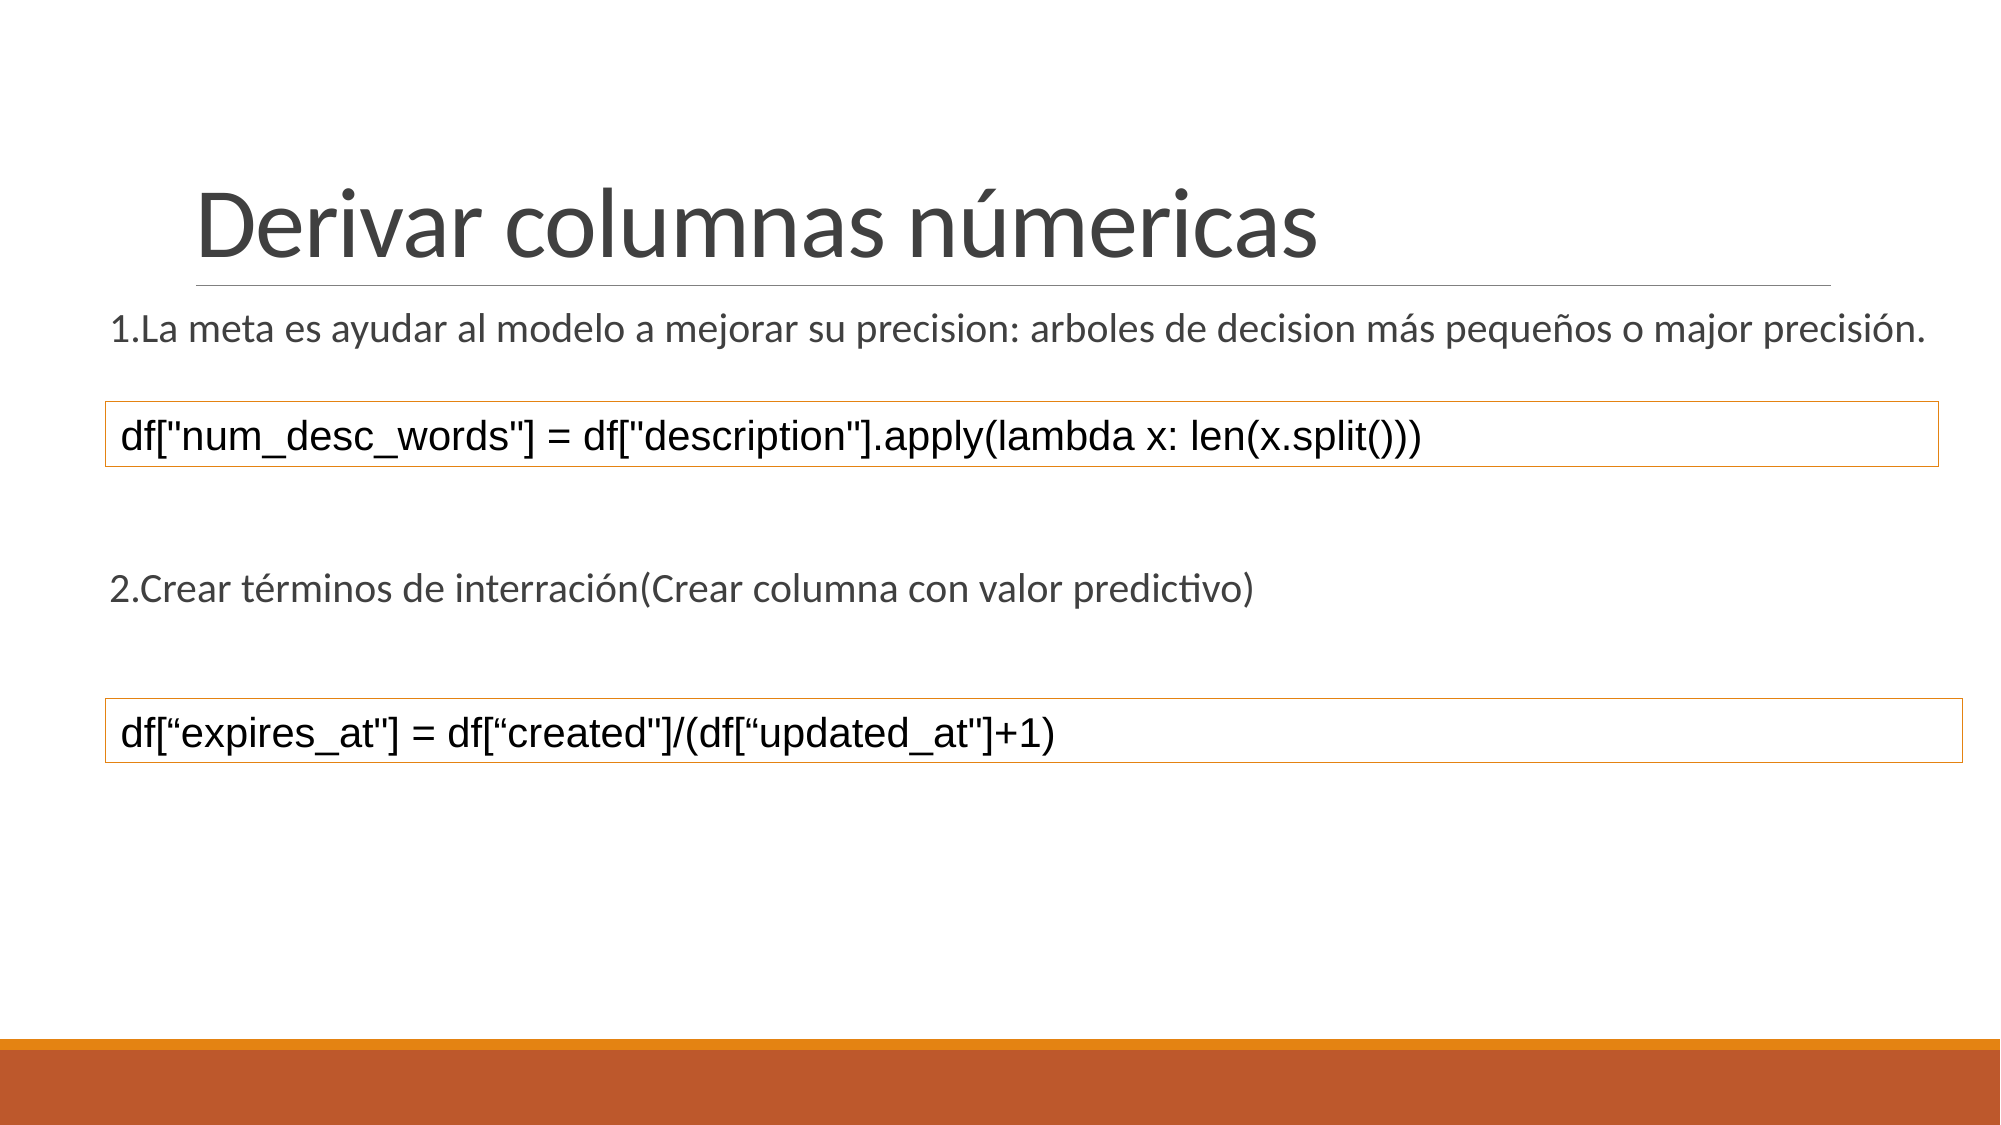

# Derivar columnas númericas
1.La meta es ayudar al modelo a mejorar su precision: arboles de decision más pequeños o major precisión.
2.Crear términos de interración(Crear columna con valor predictivo)
df["num_desc_words"] = df["description"].apply(lambda x: len(x.split()))
df[“expires_at"] = df[“created"]/(df[“updated_at"]+1)